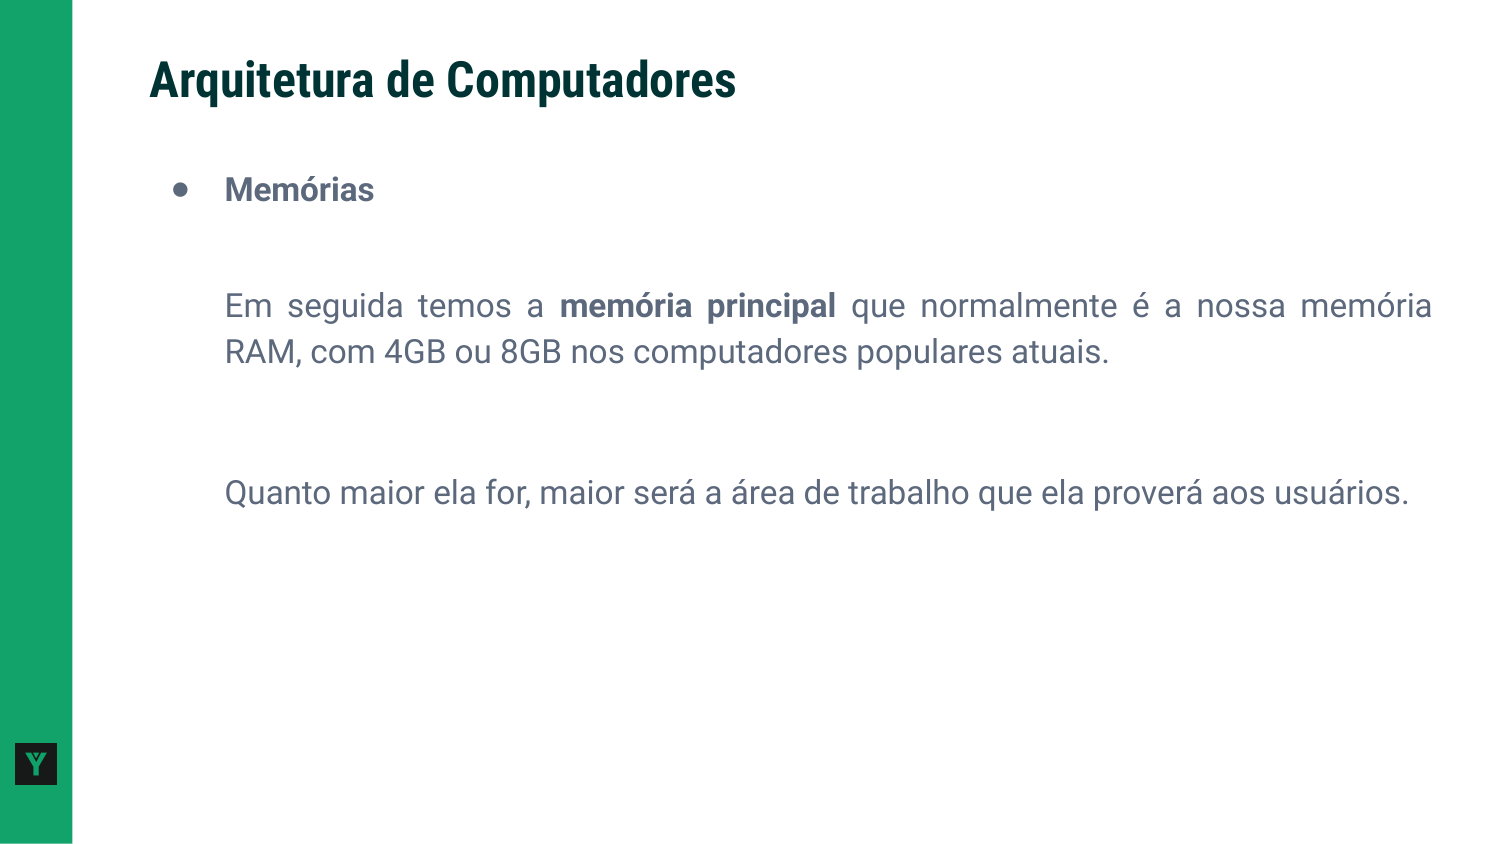

# Arquitetura de Computadores
Memórias

Em seguida temos a memória principal que normalmente é a nossa memória RAM, com 4GB ou 8GB nos computadores populares atuais.

Quanto maior ela for, maior será a área de trabalho que ela proverá aos usuários.